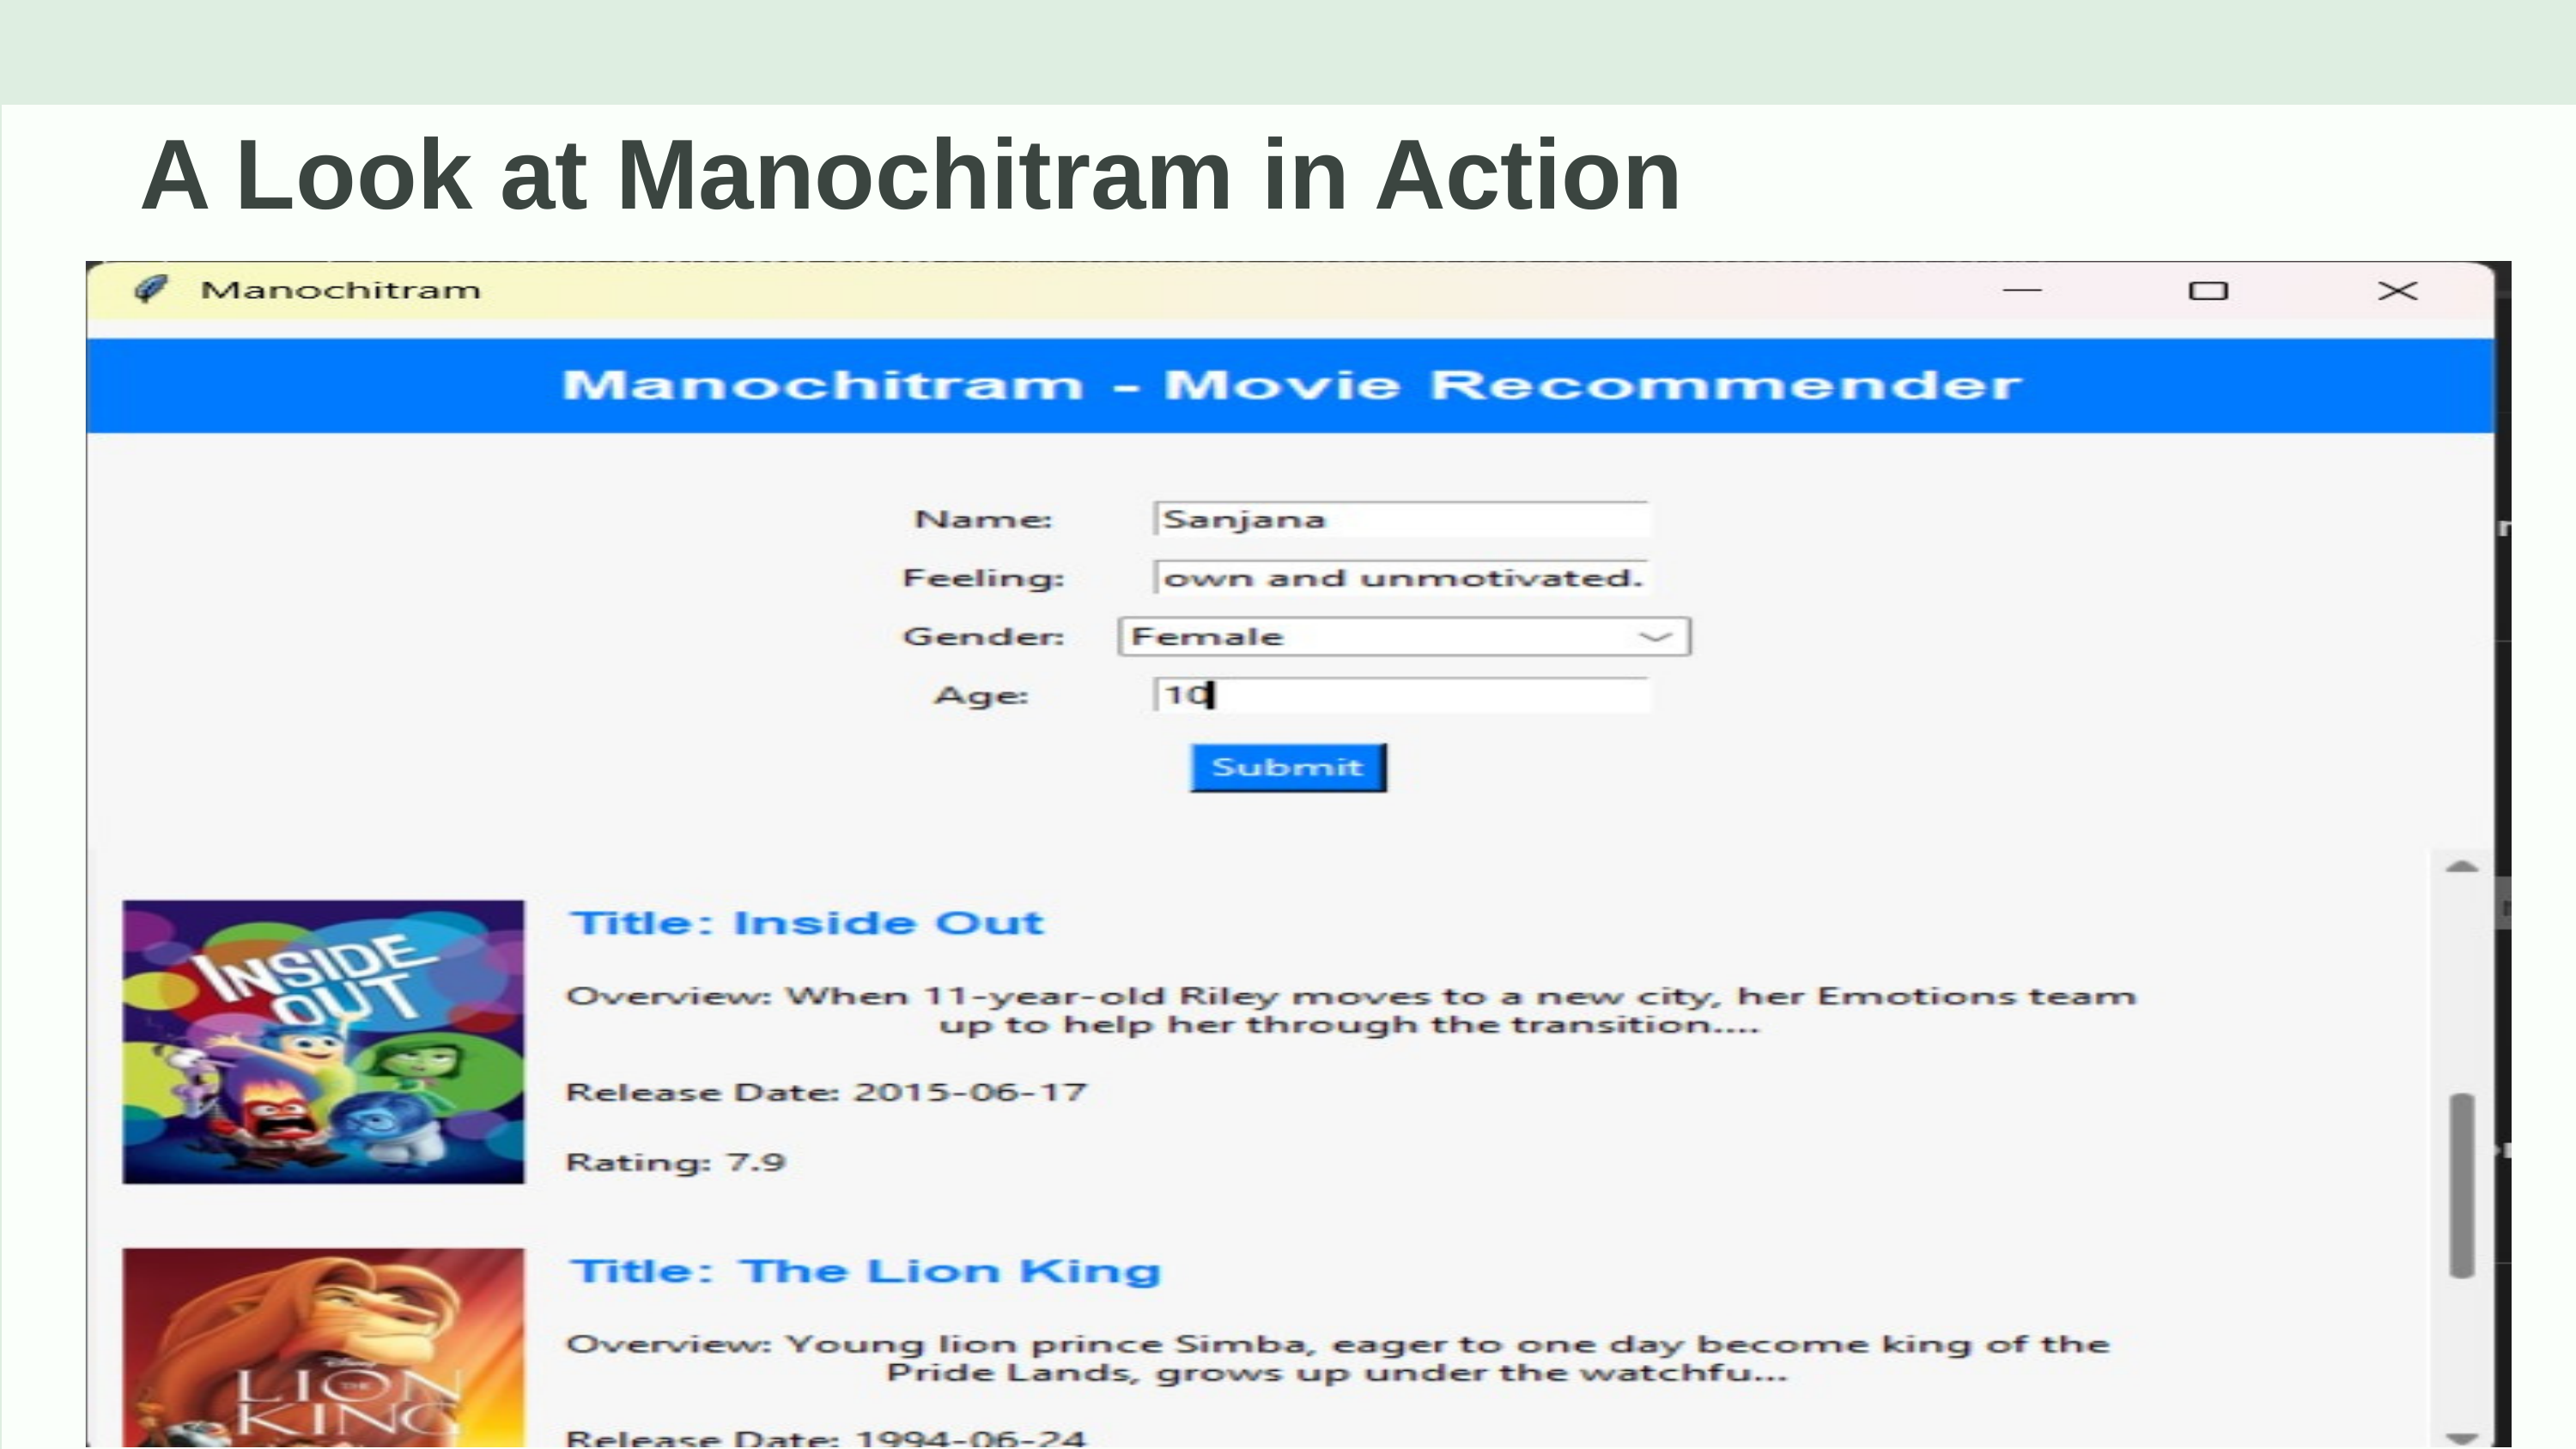

A Look at Manochitram in Action

r